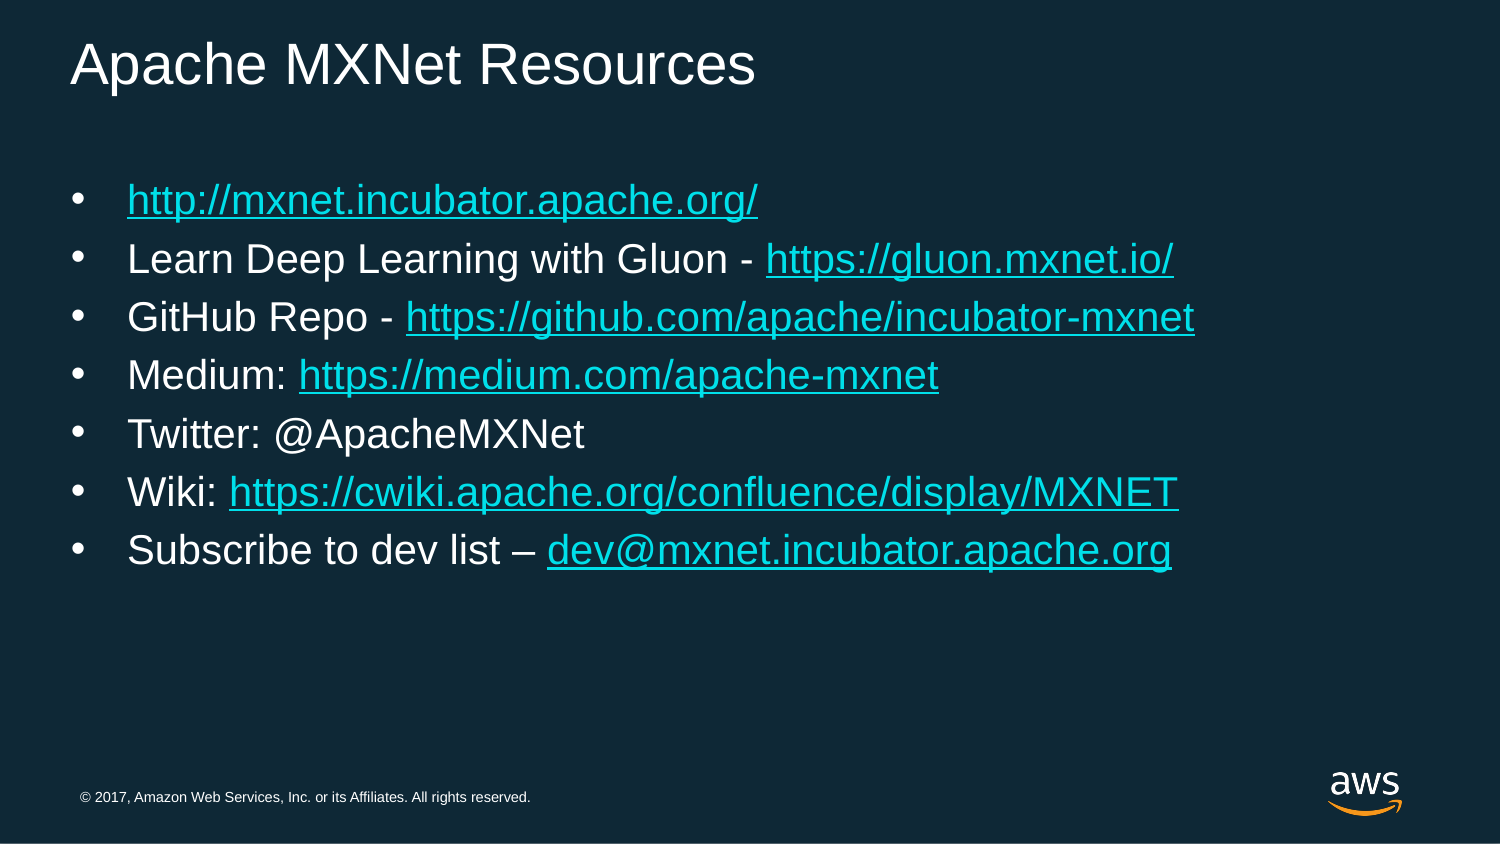

# Apache MXNet Resources
http://mxnet.incubator.apache.org/
Learn Deep Learning with Gluon - https://gluon.mxnet.io/
GitHub Repo - https://github.com/apache/incubator-mxnet
Medium: https://medium.com/apache-mxnet
Twitter: @ApacheMXNet
Wiki: https://cwiki.apache.org/confluence/display/MXNET
Subscribe to dev list – dev@mxnet.incubator.apache.org